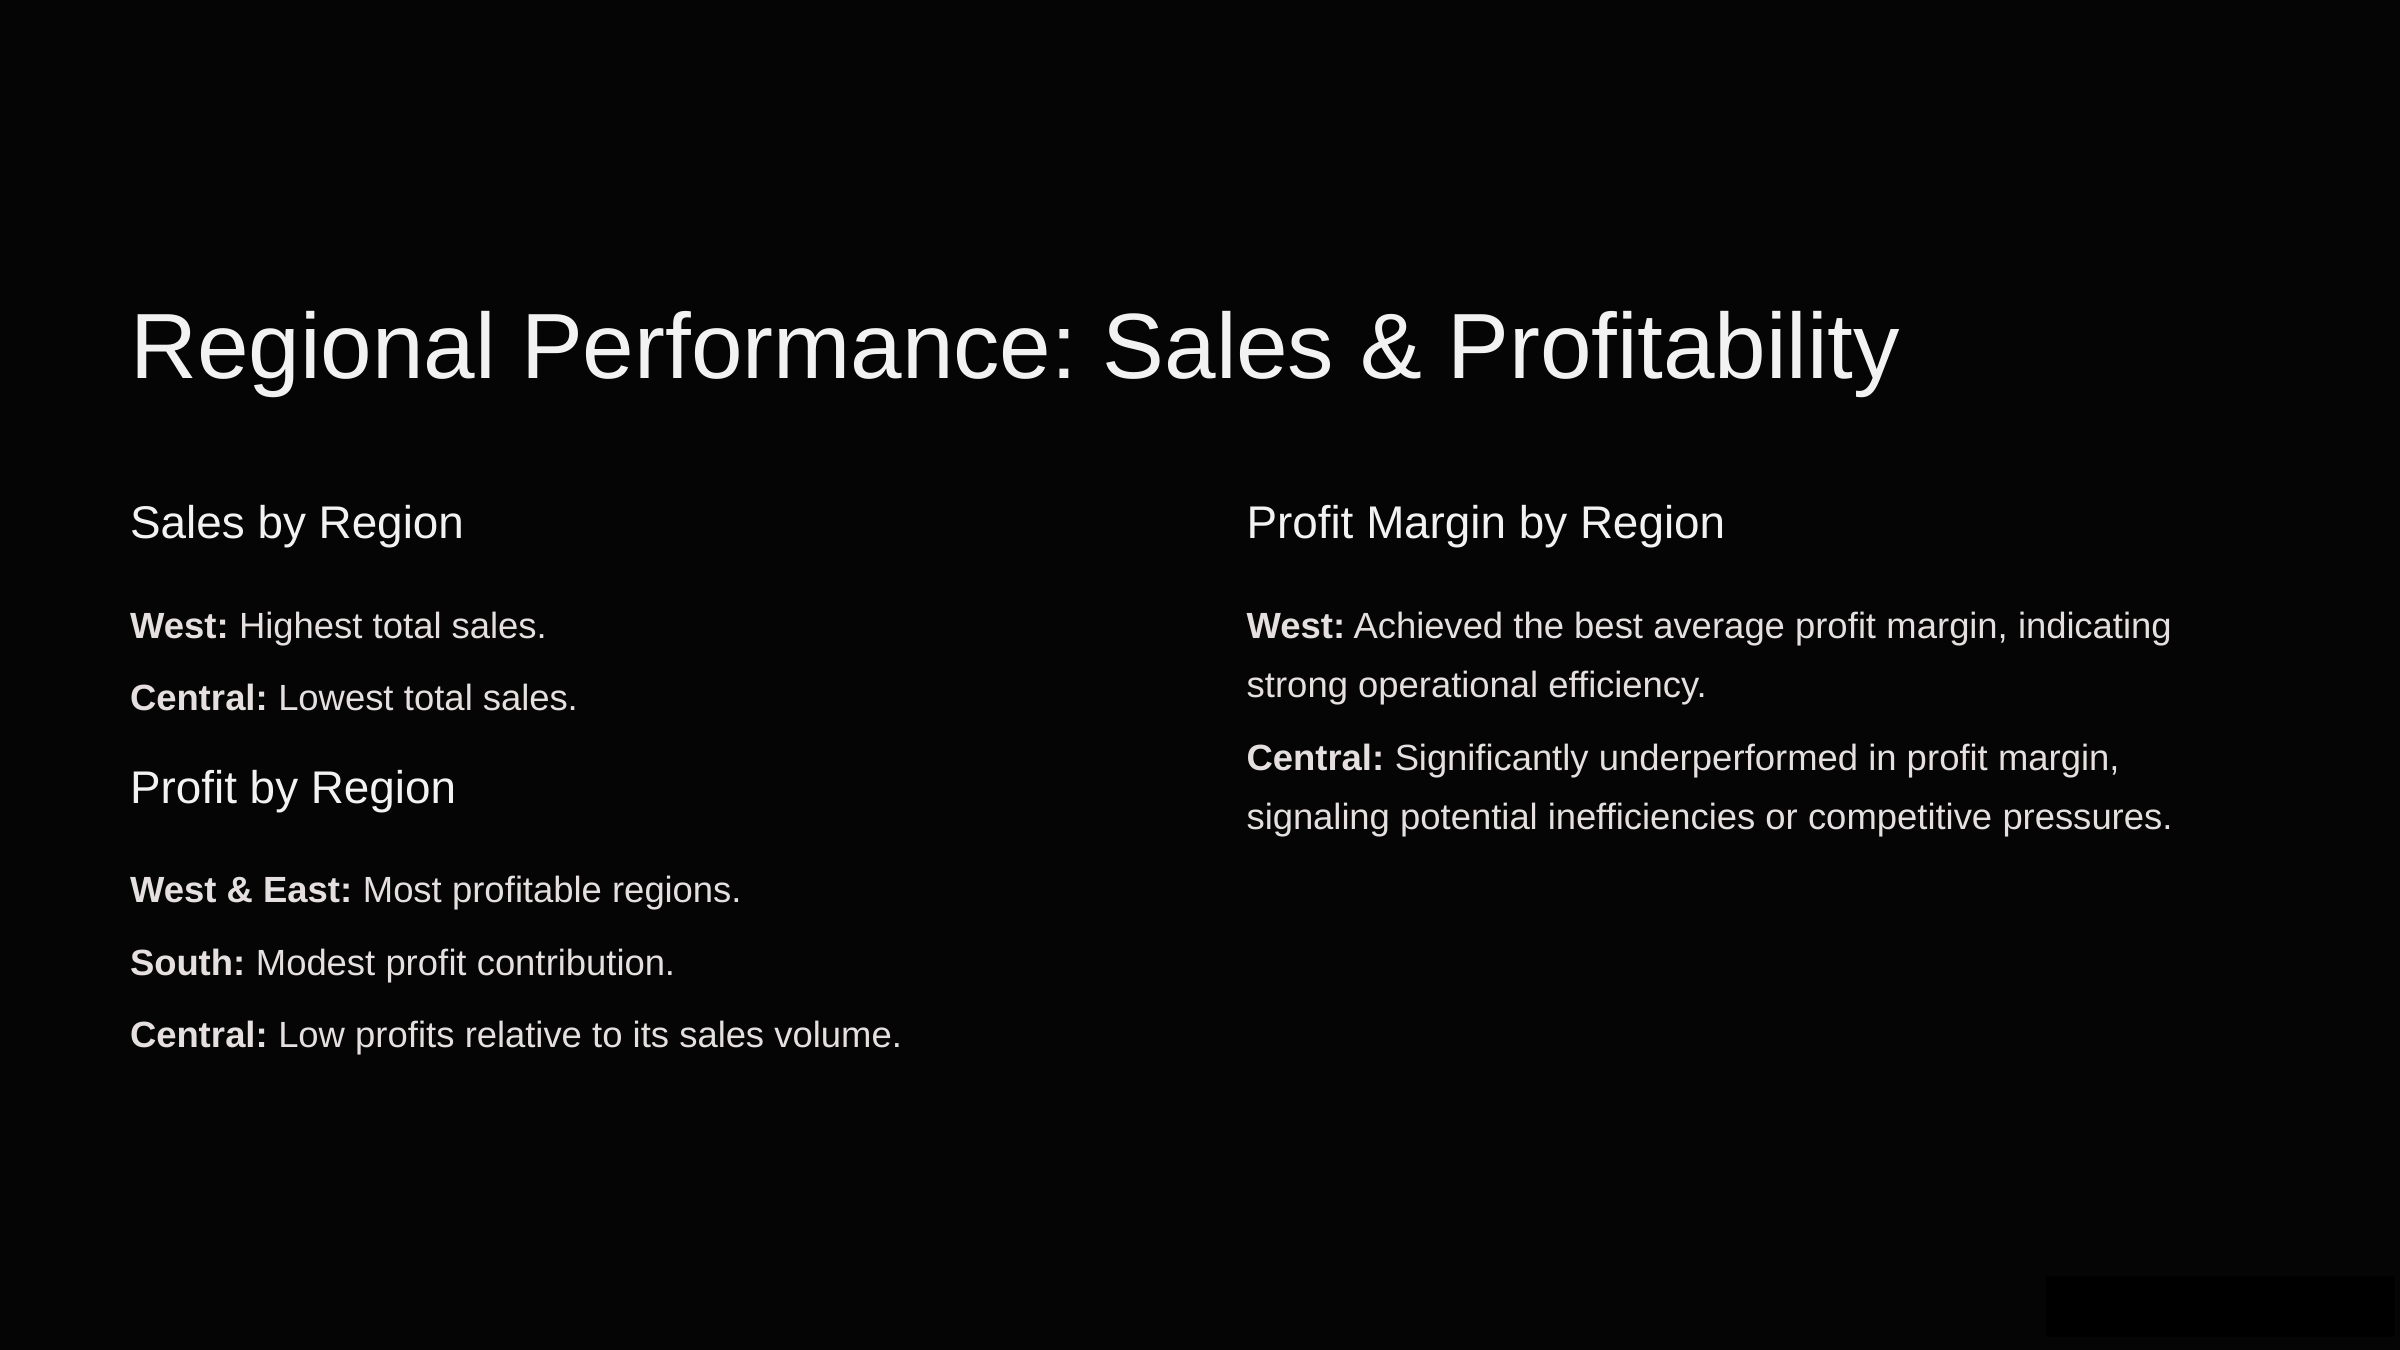

Regional Performance: Sales & Profitability
Sales by Region
Profit Margin by Region
West: Highest total sales.
West: Achieved the best average profit margin, indicating strong operational efficiency.
Central: Lowest total sales.
Central: Significantly underperformed in profit margin, signaling potential inefficiencies or competitive pressures.
Profit by Region
West & East: Most profitable regions.
South: Modest profit contribution.
Central: Low profits relative to its sales volume.